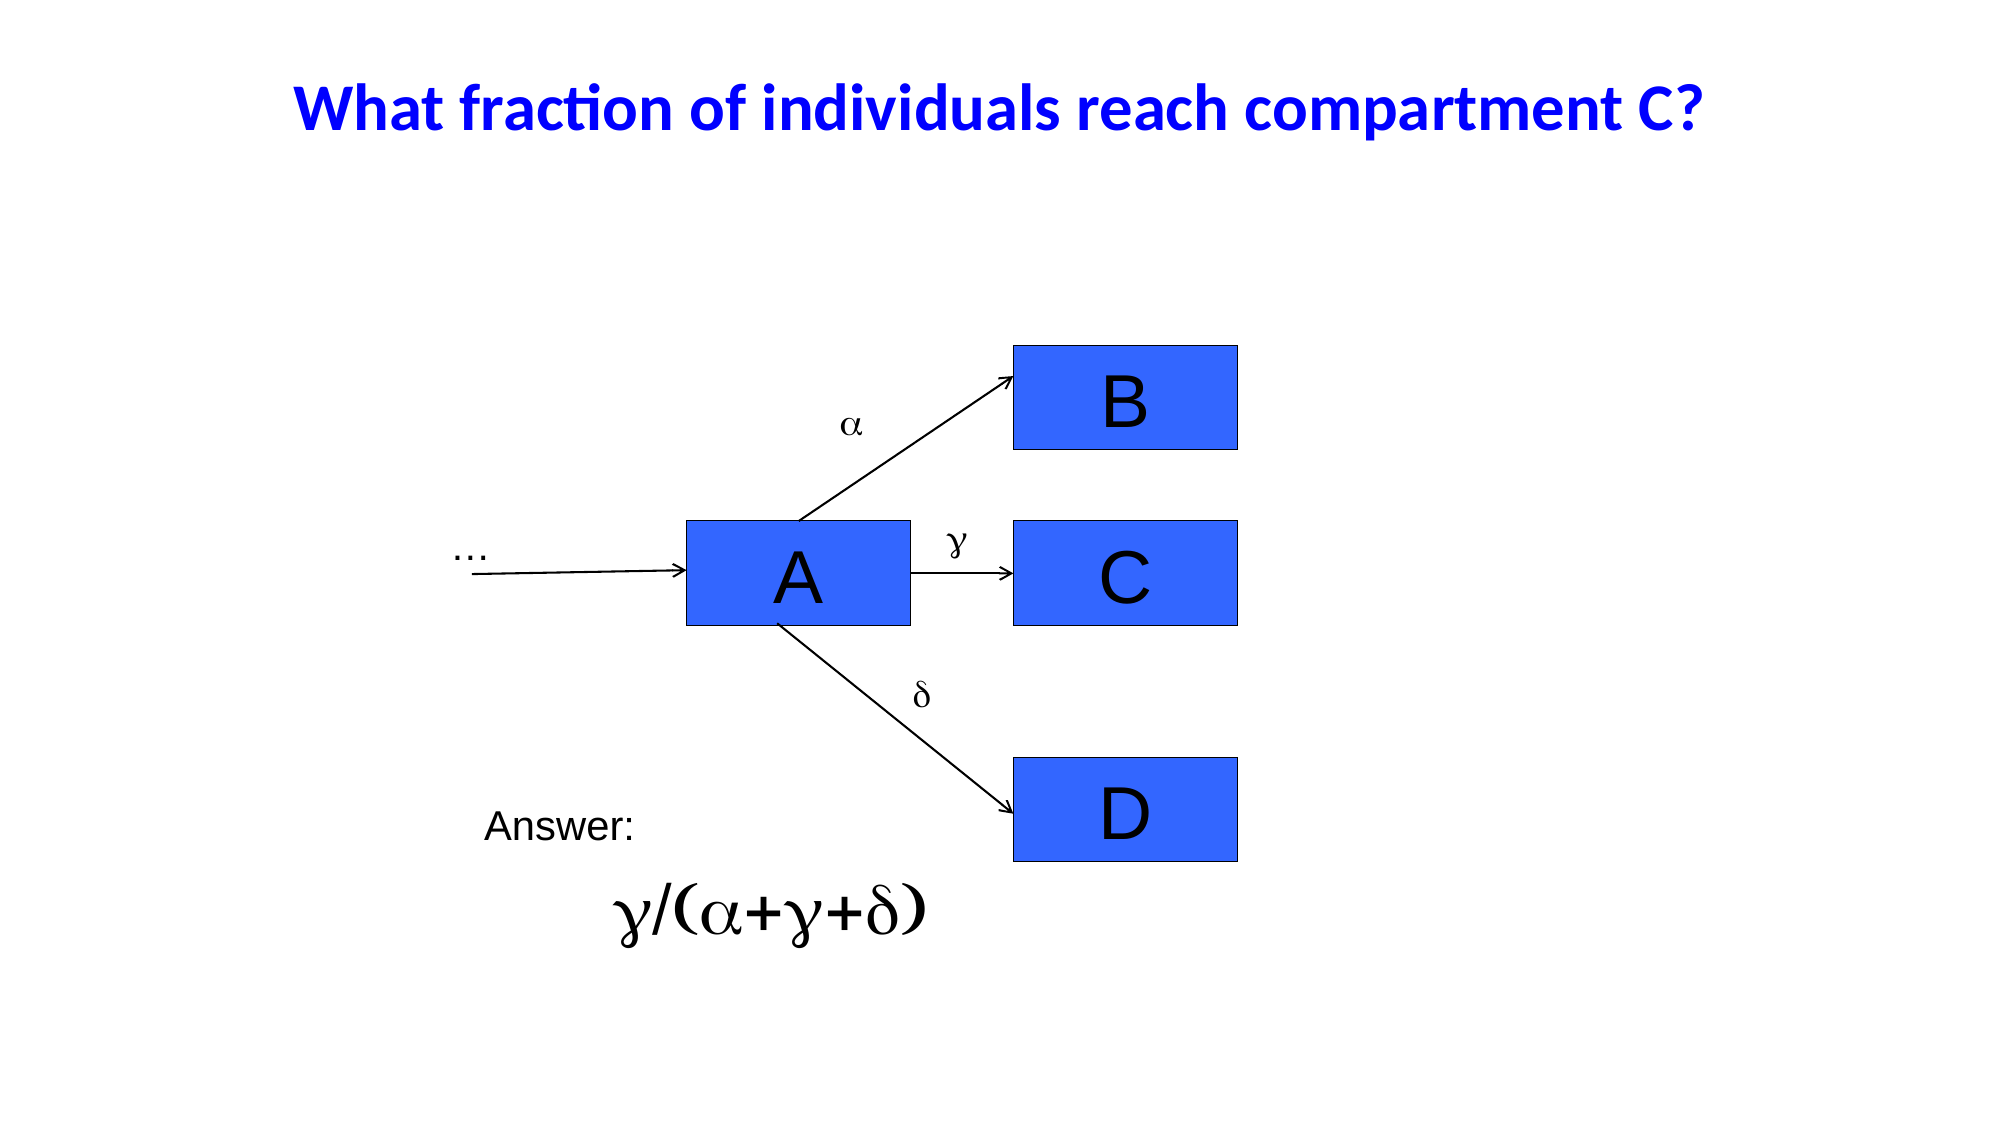

What fraction of individuals reach compartment C?
B
α
γ
…
A
C
δ
D
Answer:
γ/(α+γ+δ)